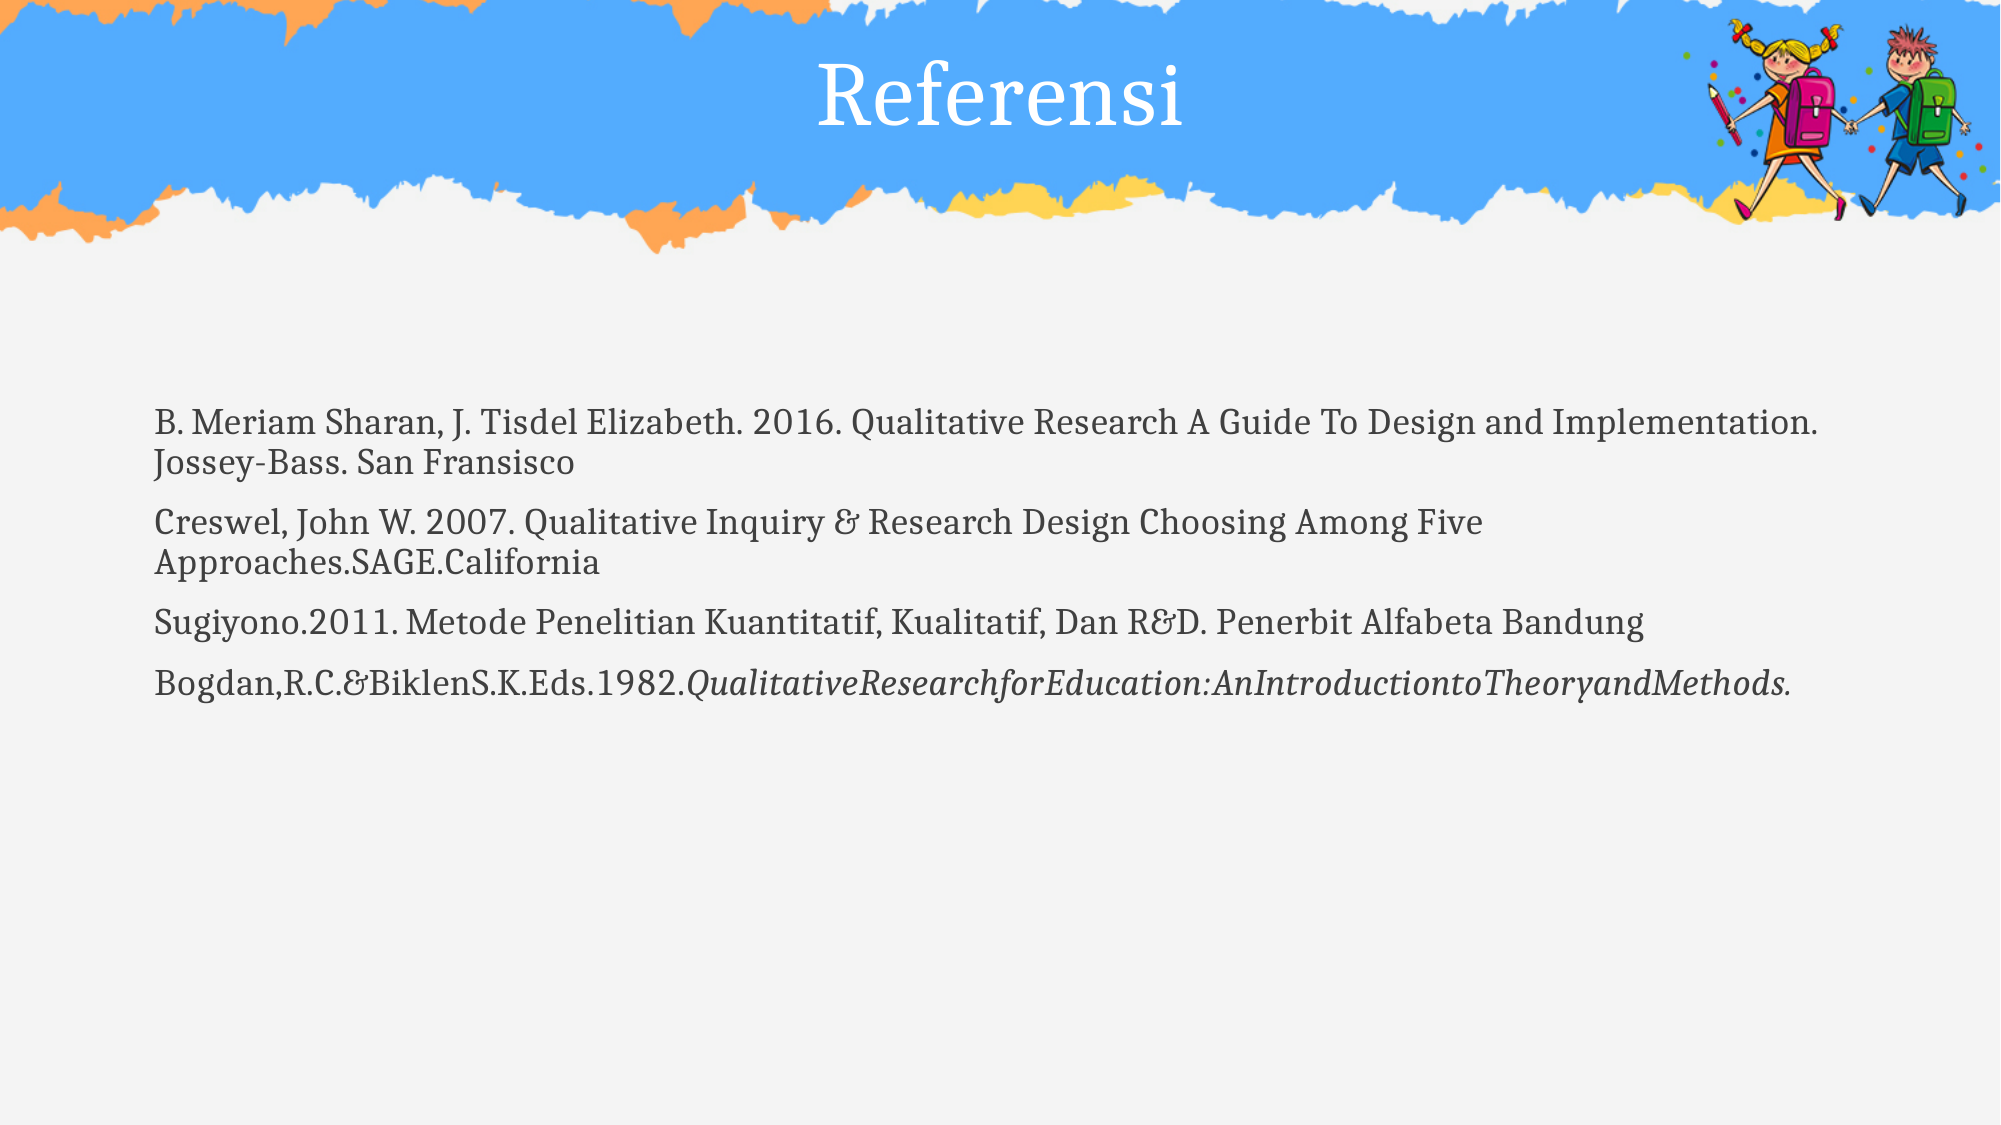

# Referensi
B. Meriam Sharan, J. Tisdel Elizabeth. 2016. Qualitative Research A Guide To Design and Implementation. Jossey-Bass. San Fransisco
Creswel, John W. 2007. Qualitative Inquiry & Research Design Choosing Among Five Approaches.SAGE.California
Sugiyono.2011. Metode Penelitian Kuantitatif, Kualitatif, Dan R&D. Penerbit Alfabeta Bandung
Bogdan,R.C.&BiklenS.K.Eds.1982.QualitativeResearchforEducation:AnIntroductiontoTheoryandMethods.